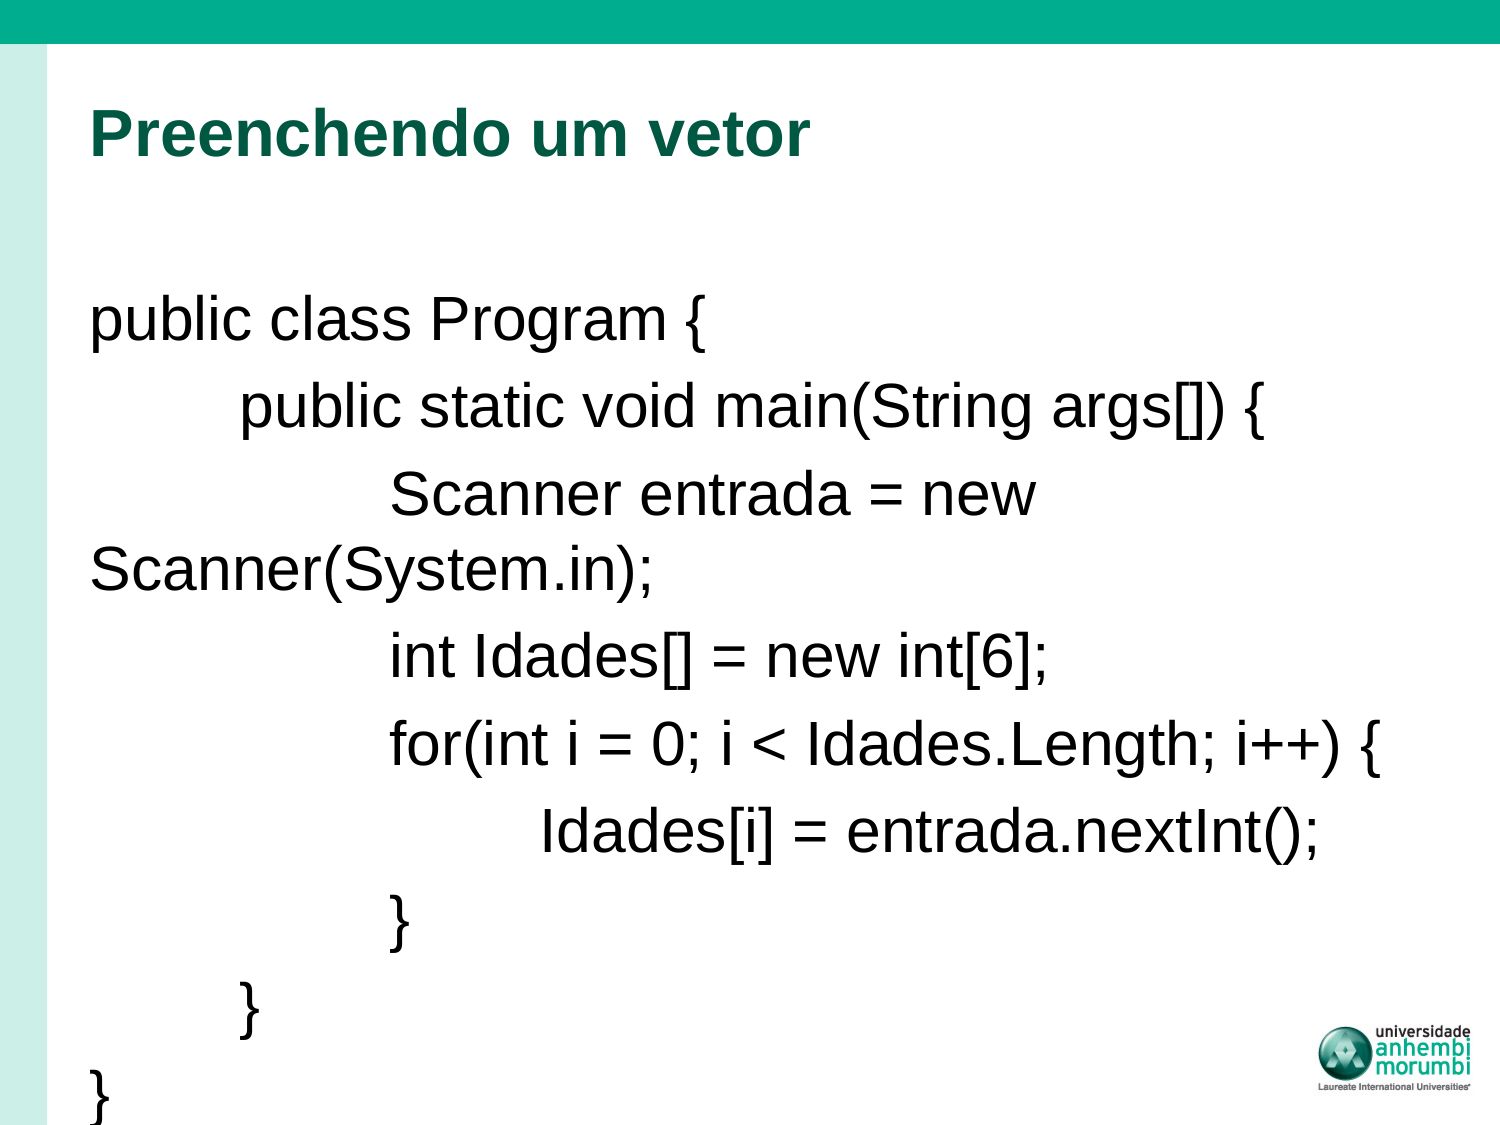

# Preenchendo um vetor
public class Program {
	public static void main(String args[]) {
		Scanner entrada = new Scanner(System.in);
		int Idades[] = new int[6];
		for(int i = 0; i < Idades.Length; i++) {
			Idades[i] = entrada.nextInt();
		}
	}
}